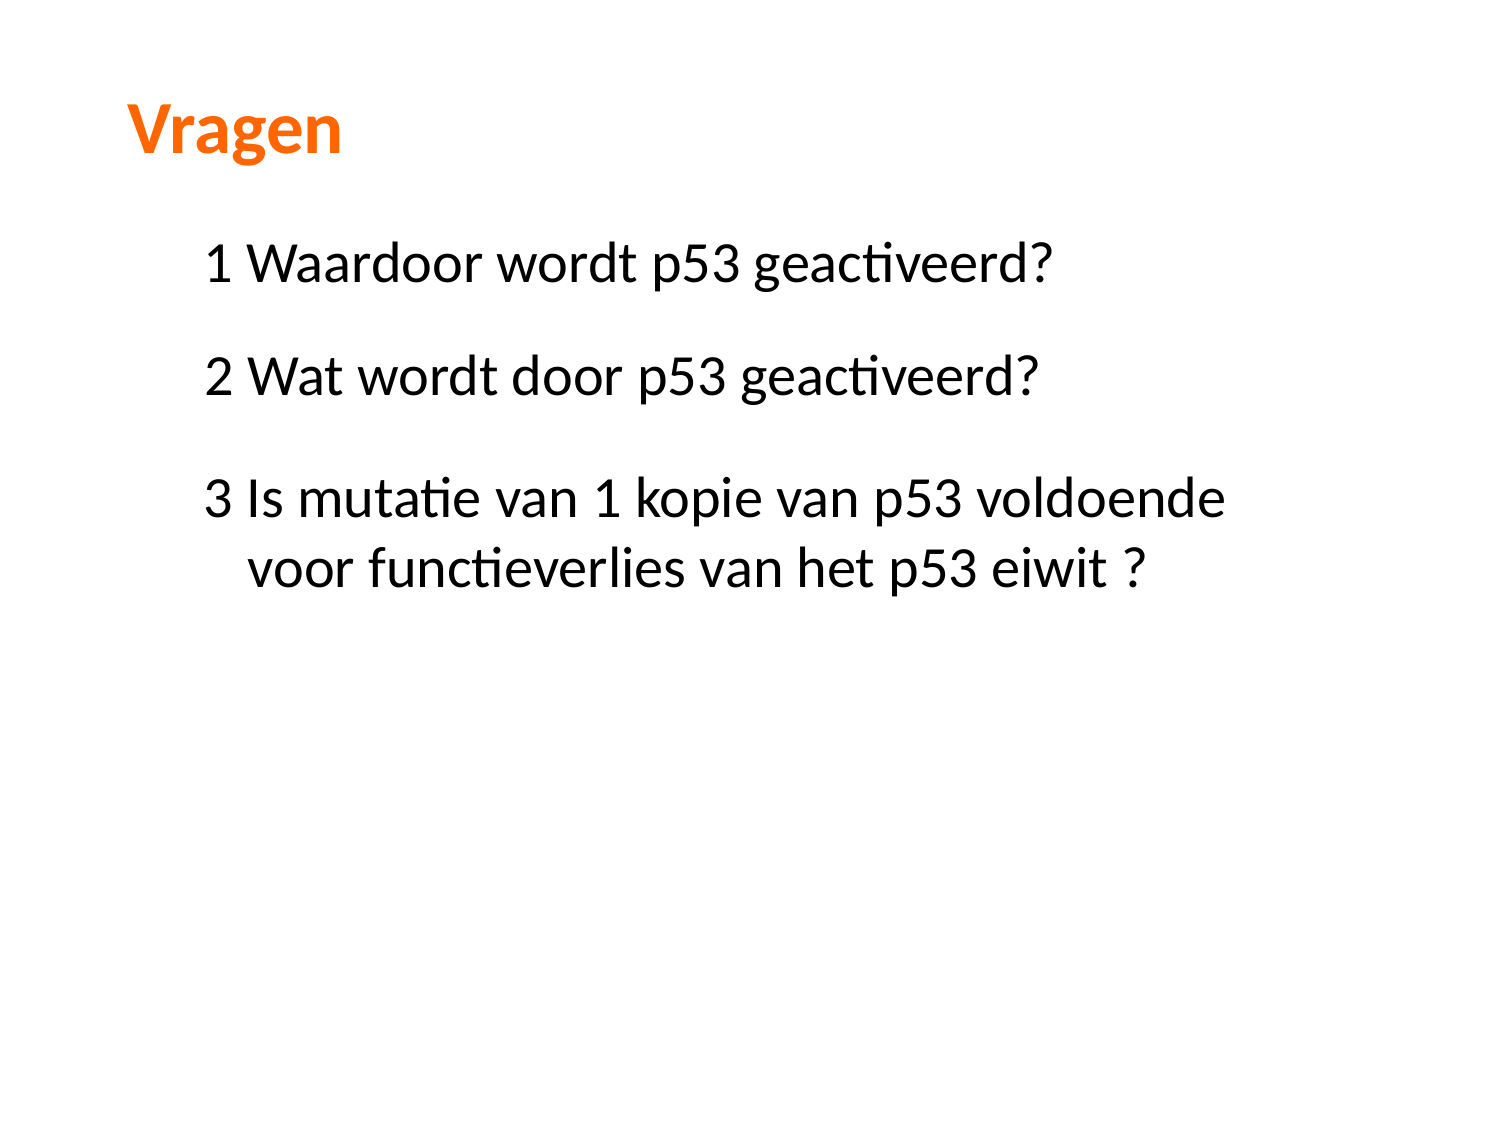

Vragen
1 Waardoor wordt p53 geactiveerd?
2 Wat wordt door p53 geactiveerd?
3 Is mutatie van 1 kopie van p53 voldoende voor functieverlies van het p53 eiwit ?